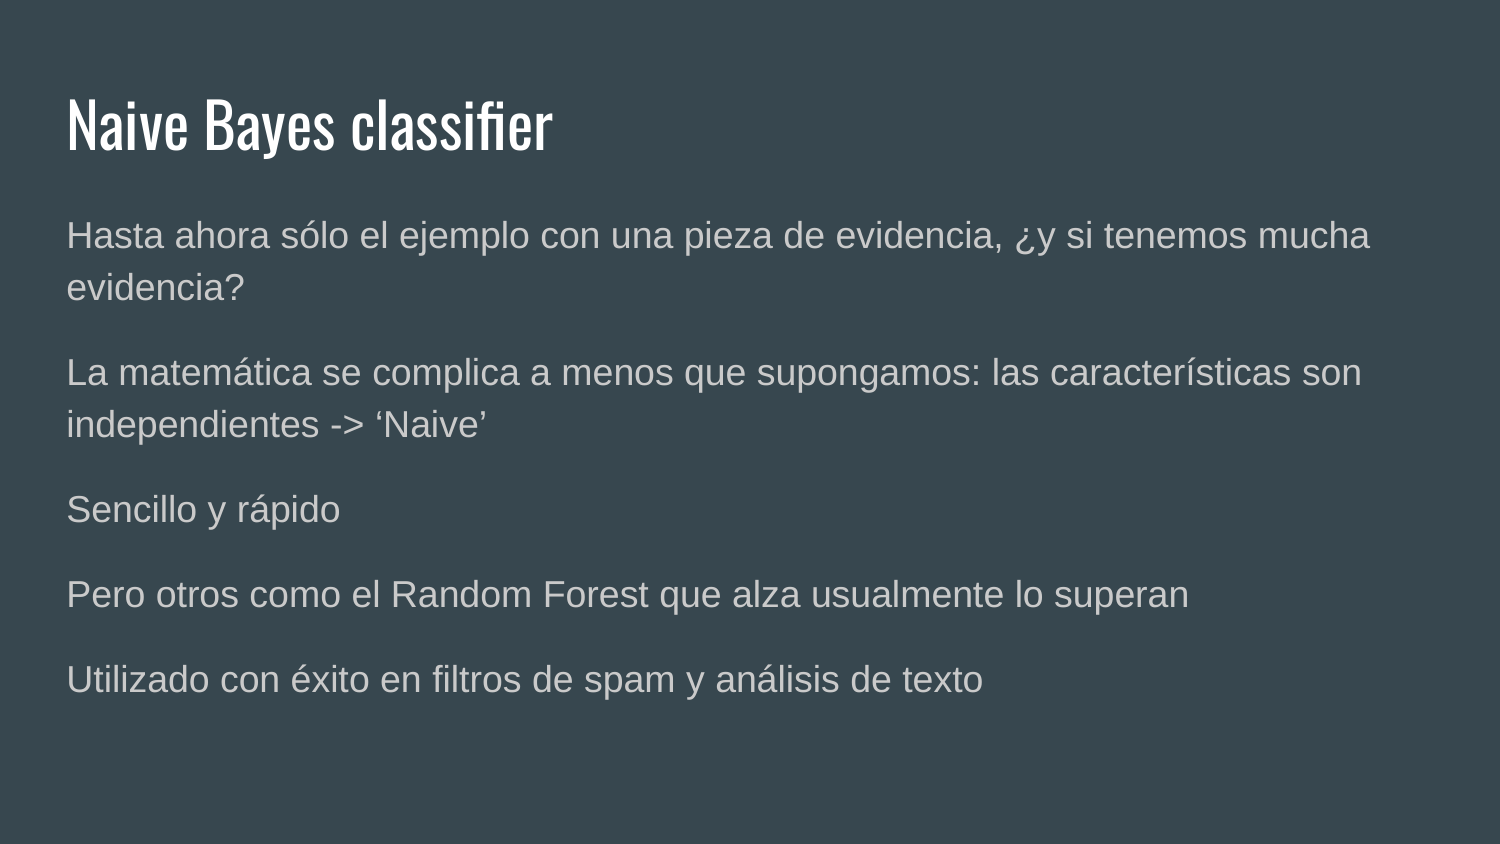

# Naive Bayes classifier
Hasta ahora sólo el ejemplo con una pieza de evidencia, ¿y si tenemos mucha evidencia?
La matemática se complica a menos que supongamos: las características son independientes -> ‘Naive’
Sencillo y rápido
Pero otros como el Random Forest que alza usualmente lo superan
Utilizado con éxito en filtros de spam y análisis de texto